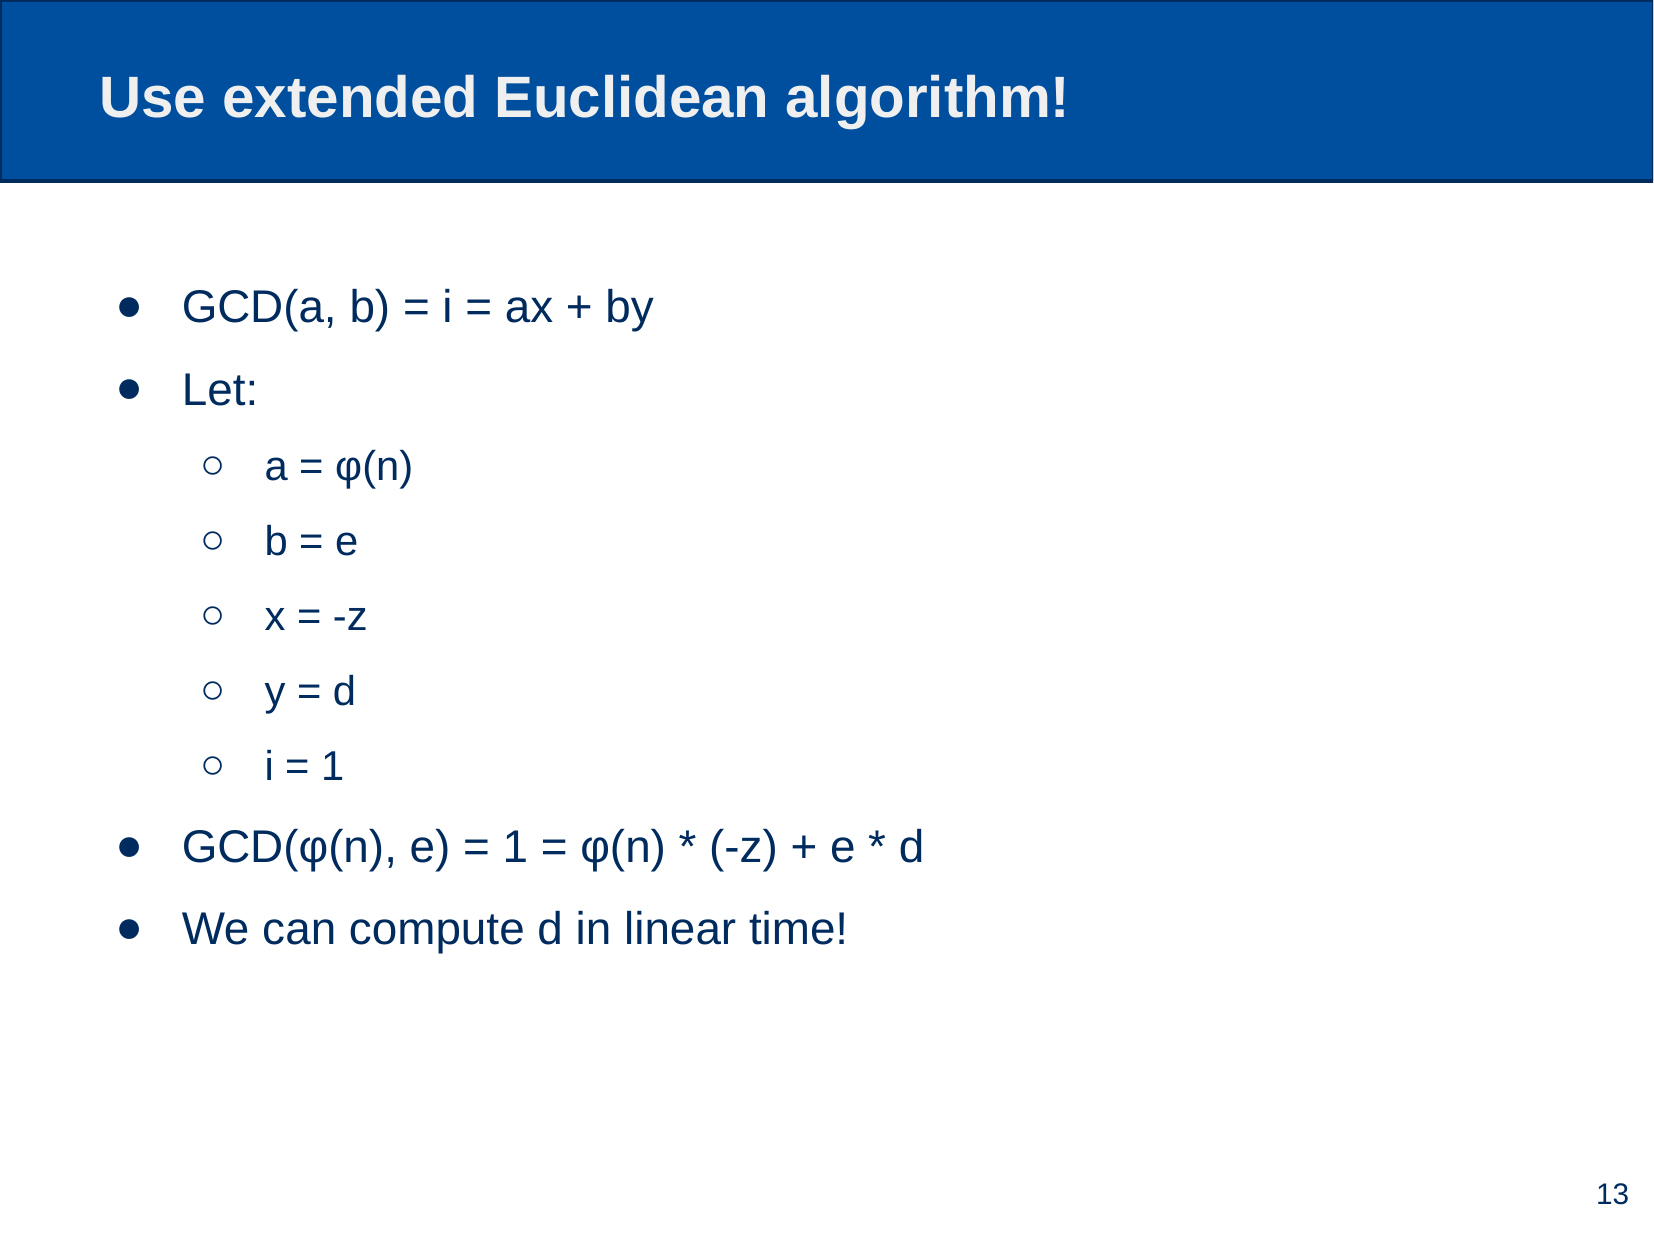

# Use extended Euclidean algorithm!
GCD(a, b) = i = ax + by
Let:
a = φ(n)
b = e
x = -z
y = d
i = 1
GCD(φ(n), e) = 1 = φ(n) * (-z) + e * d
We can compute d in linear time!
13